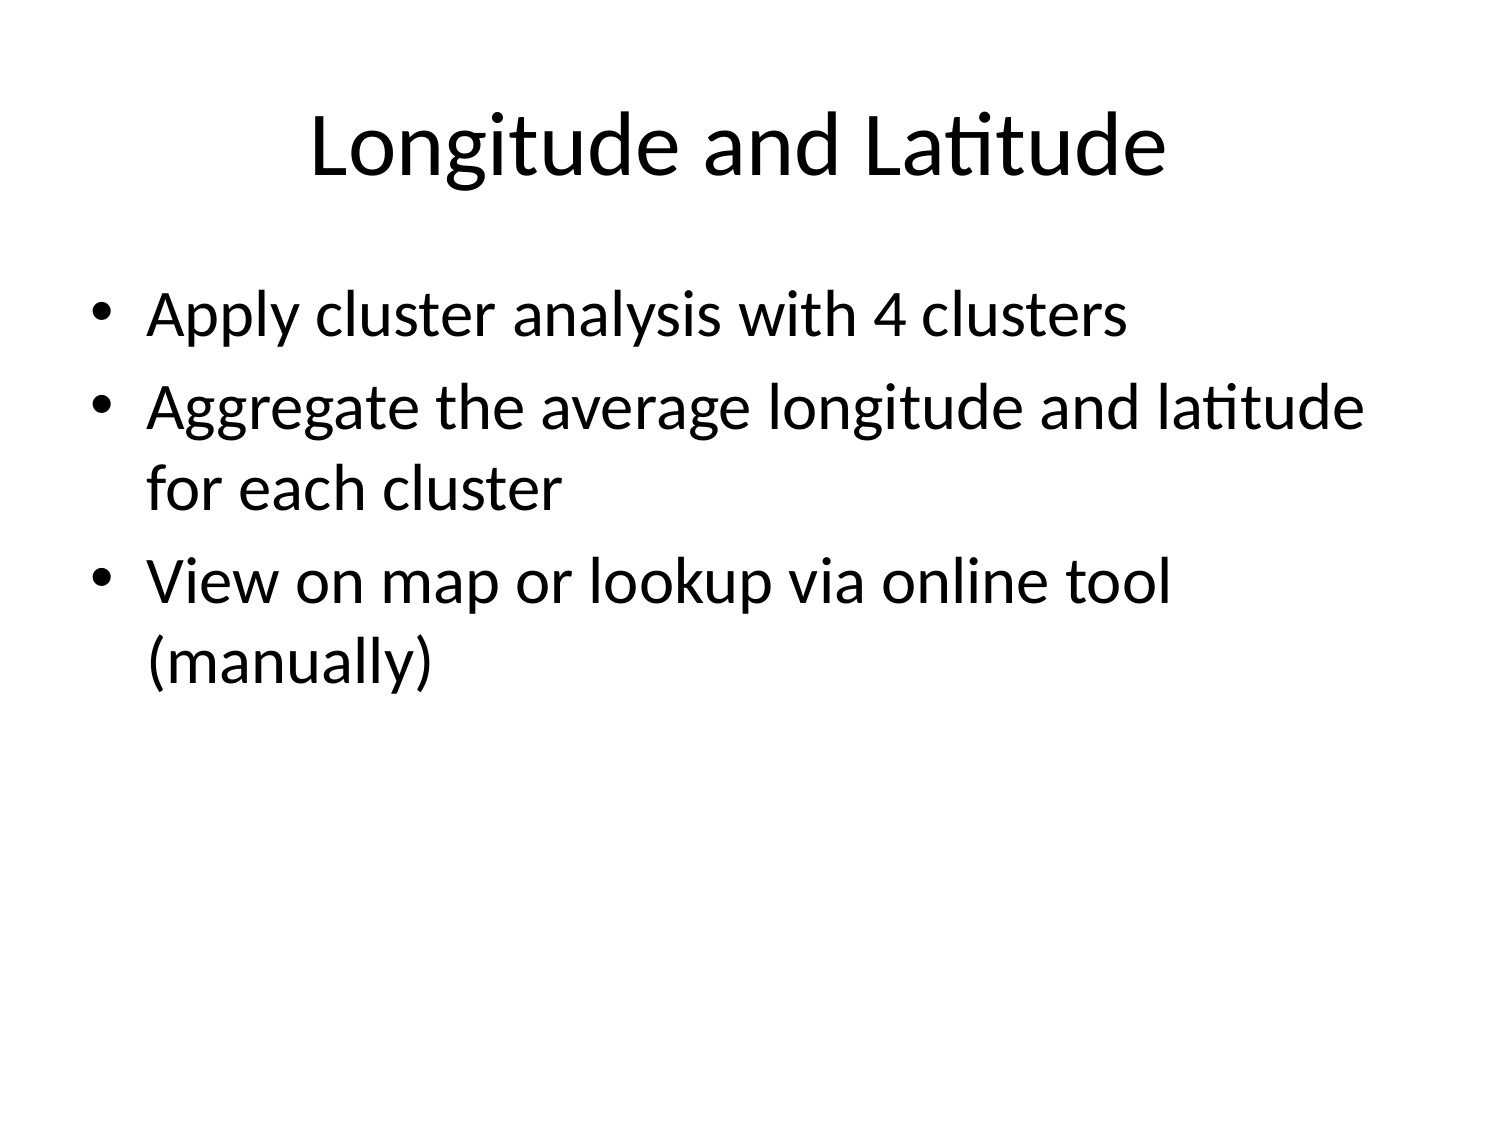

# Longitude and Latitude
Apply cluster analysis with 4 clusters
Aggregate the average longitude and latitude for each cluster
View on map or lookup via online tool (manually)